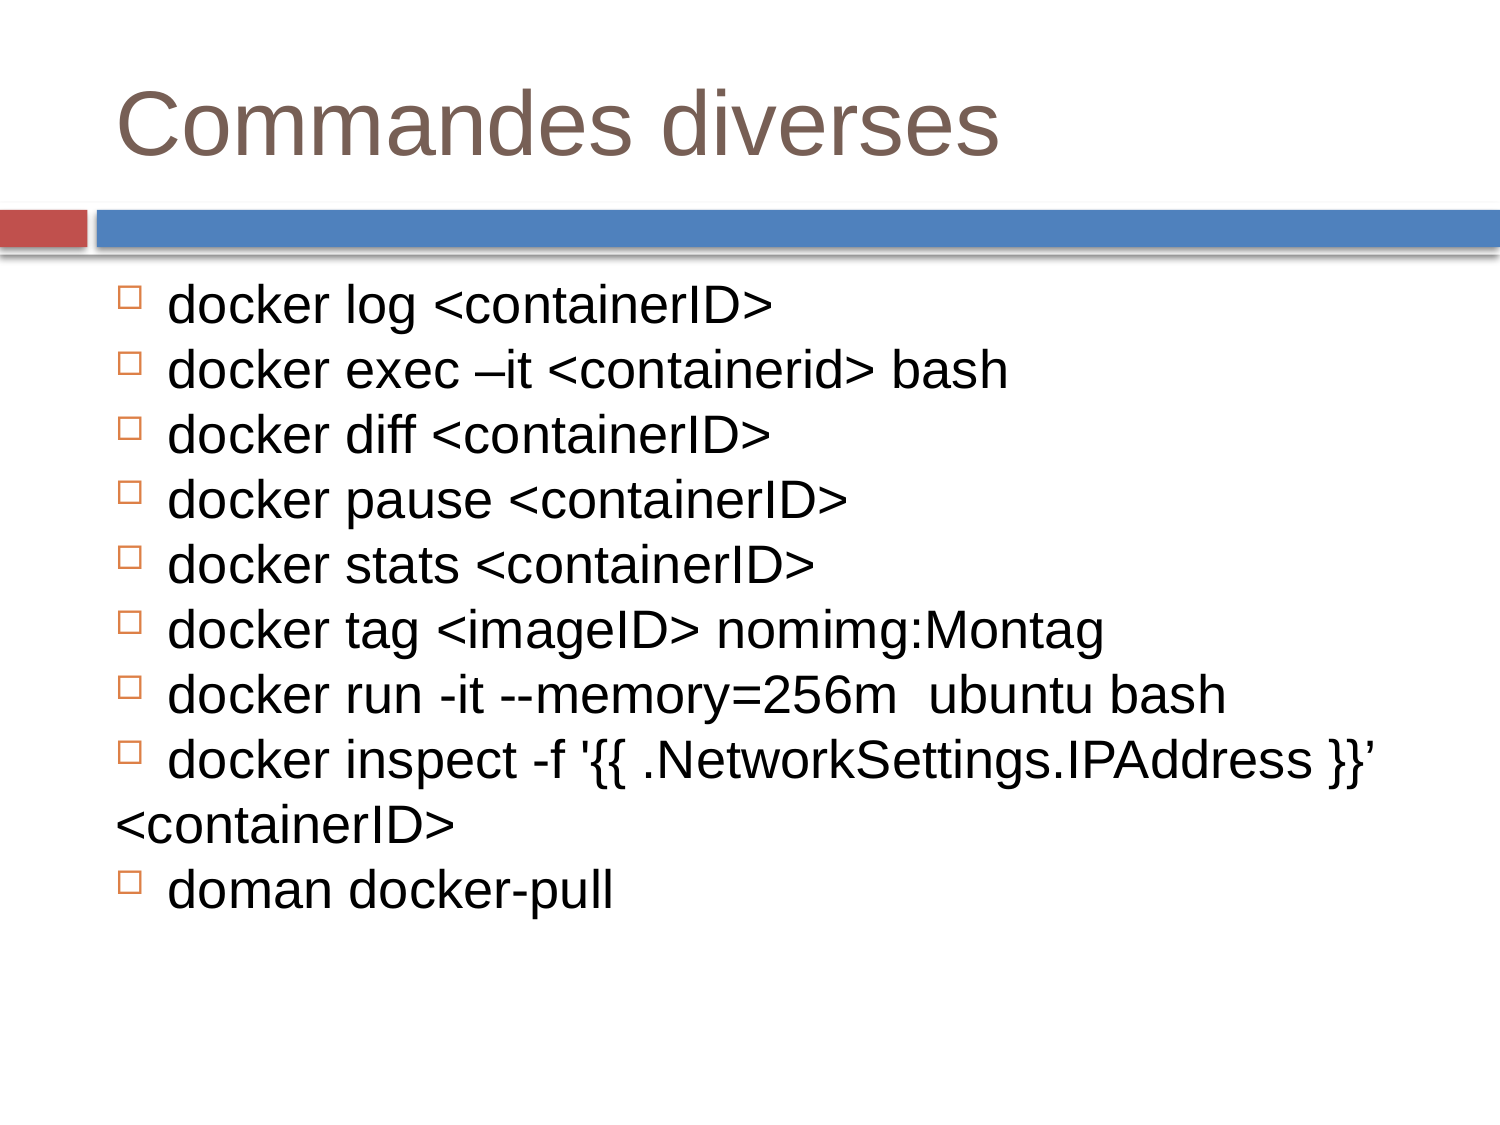

Commandes diverses
docker log <containerID>
docker exec –it <containerid> bash
docker diff <containerID>
docker pause <containerID>
docker stats <containerID>
docker tag <imageID> nomimg:Montag
docker run -it --memory=256m  ubuntu bash
docker inspect -f '{{ .NetworkSettings.IPAddress }}’
<containerID>
doman docker-pull